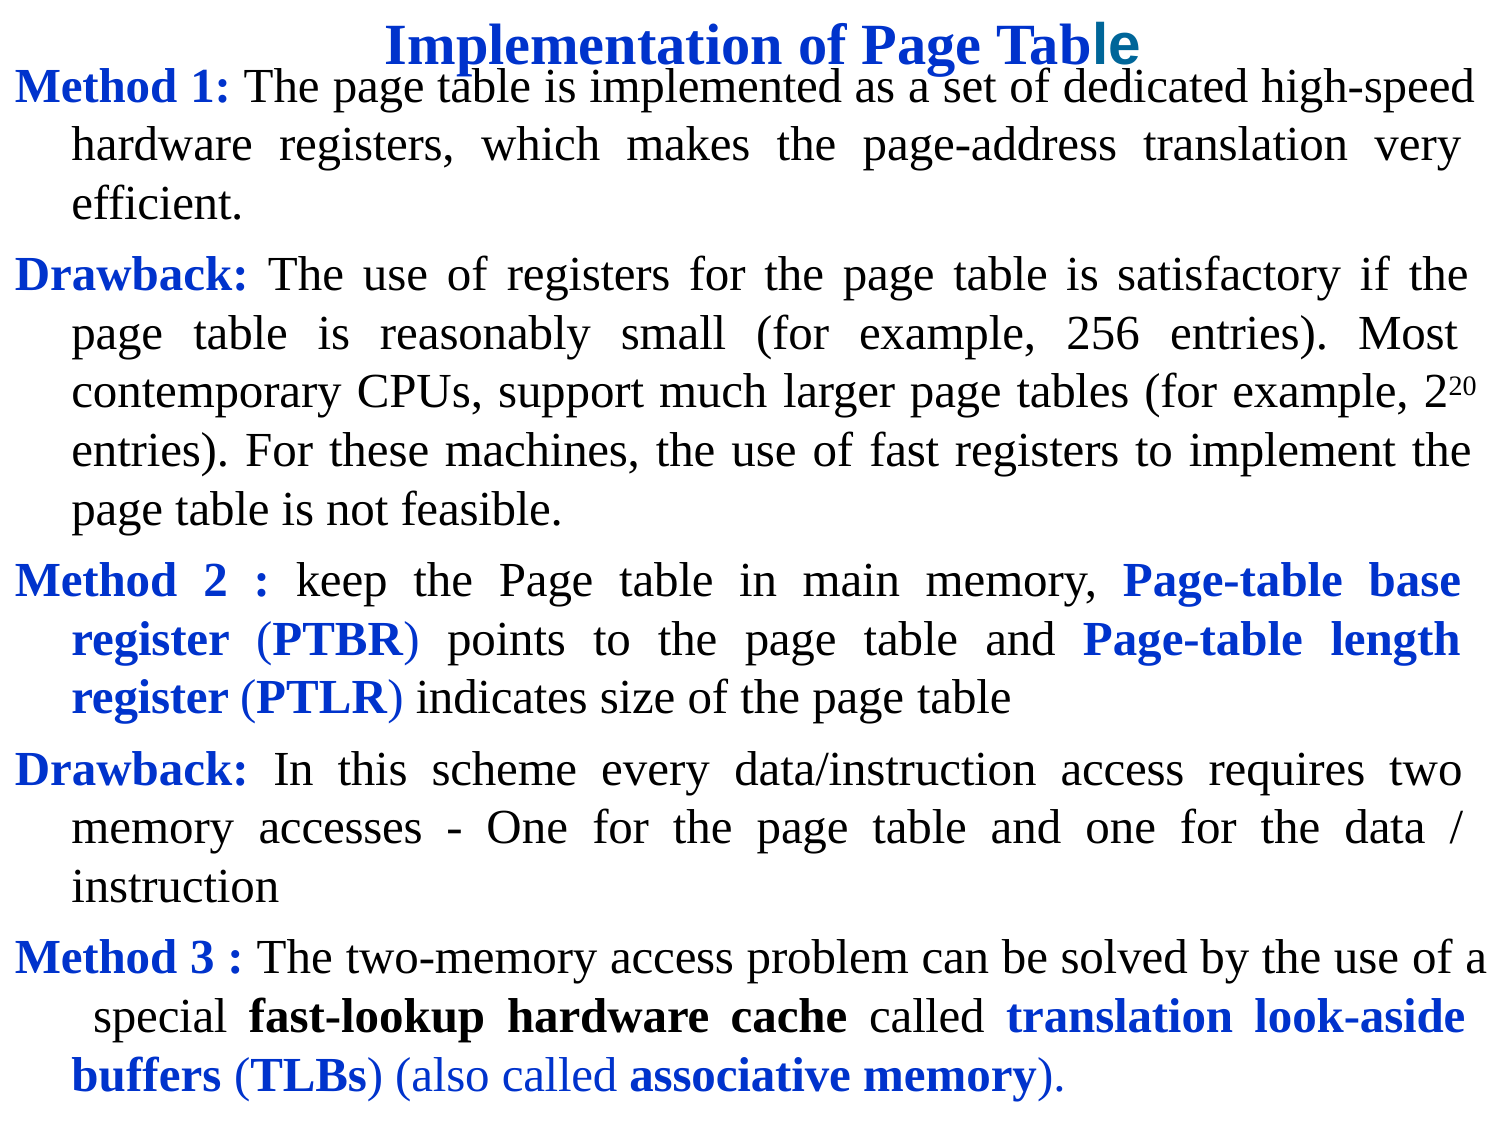

# Implementation of Page Table
Method 1: The page table is implemented as a set of dedicated high-speed  hardware registers, which makes the page-address translation very  efficient.
Drawback: The use of registers for the page table is satisfactory if the  page table is reasonably small (for example, 256 entries). Most  contemporary CPUs, support much larger page tables (for example, 220  entries). For these machines, the use of fast registers to implement the  page table is not feasible.
Method 2 : keep the Page table in main memory, Page-table base  register (PTBR) points to the page table and Page-table length  register (PTLR) indicates size of the page table
Drawback: In this scheme every data/instruction access requires two  memory accesses - One for the page table and one for the data /  instruction
Method 3 : The two-memory access problem can be solved by the use of a  special fast-lookup hardware cache called translation look-aside  buffers (TLBs) (also called associative memory).